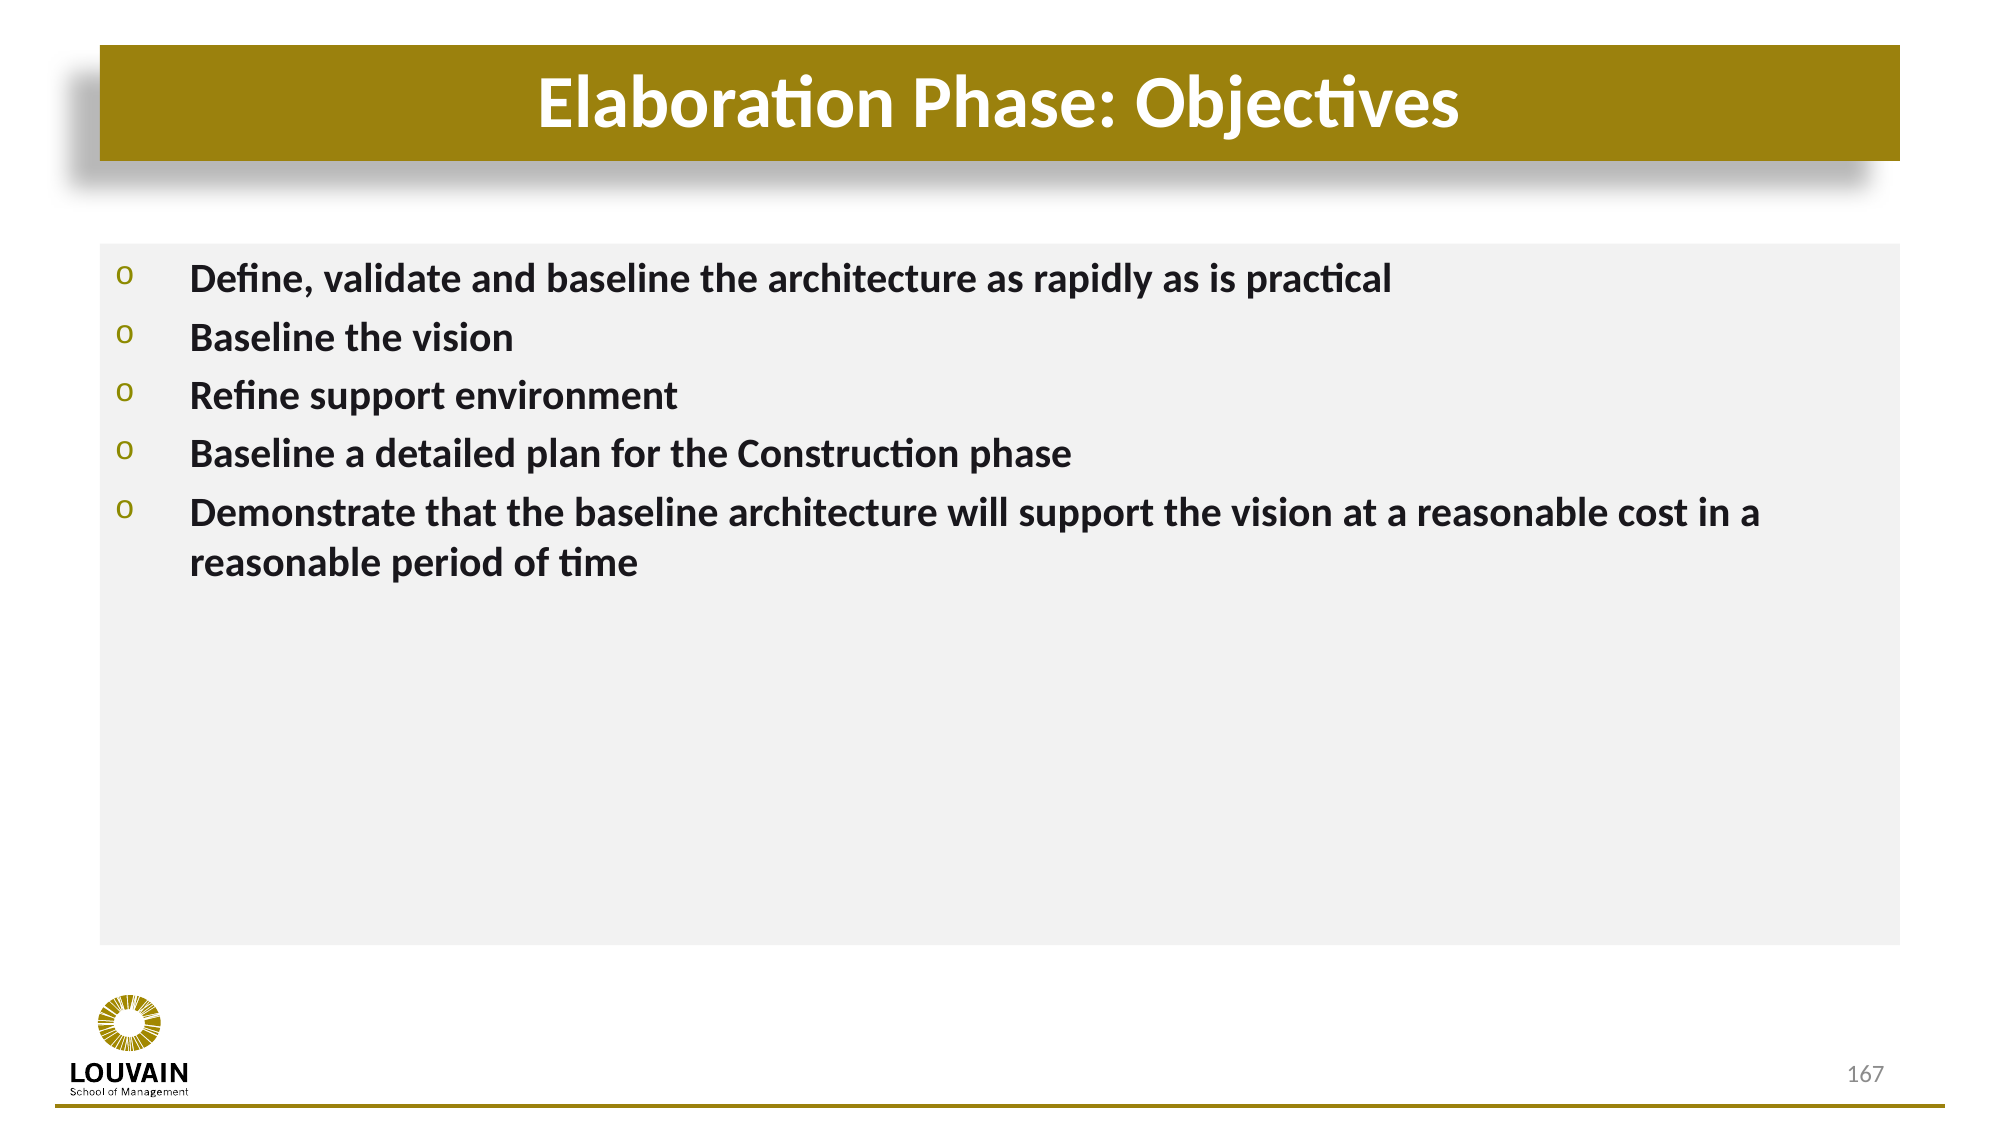

# Elaboration Phase: Objectives
Define, validate and baseline the architecture as rapidly as is practical
Baseline the vision
Refine support environment
Baseline a detailed plan for the Construction phase
Demonstrate that the baseline architecture will support the vision at a reasonable cost in a reasonable period of time
167